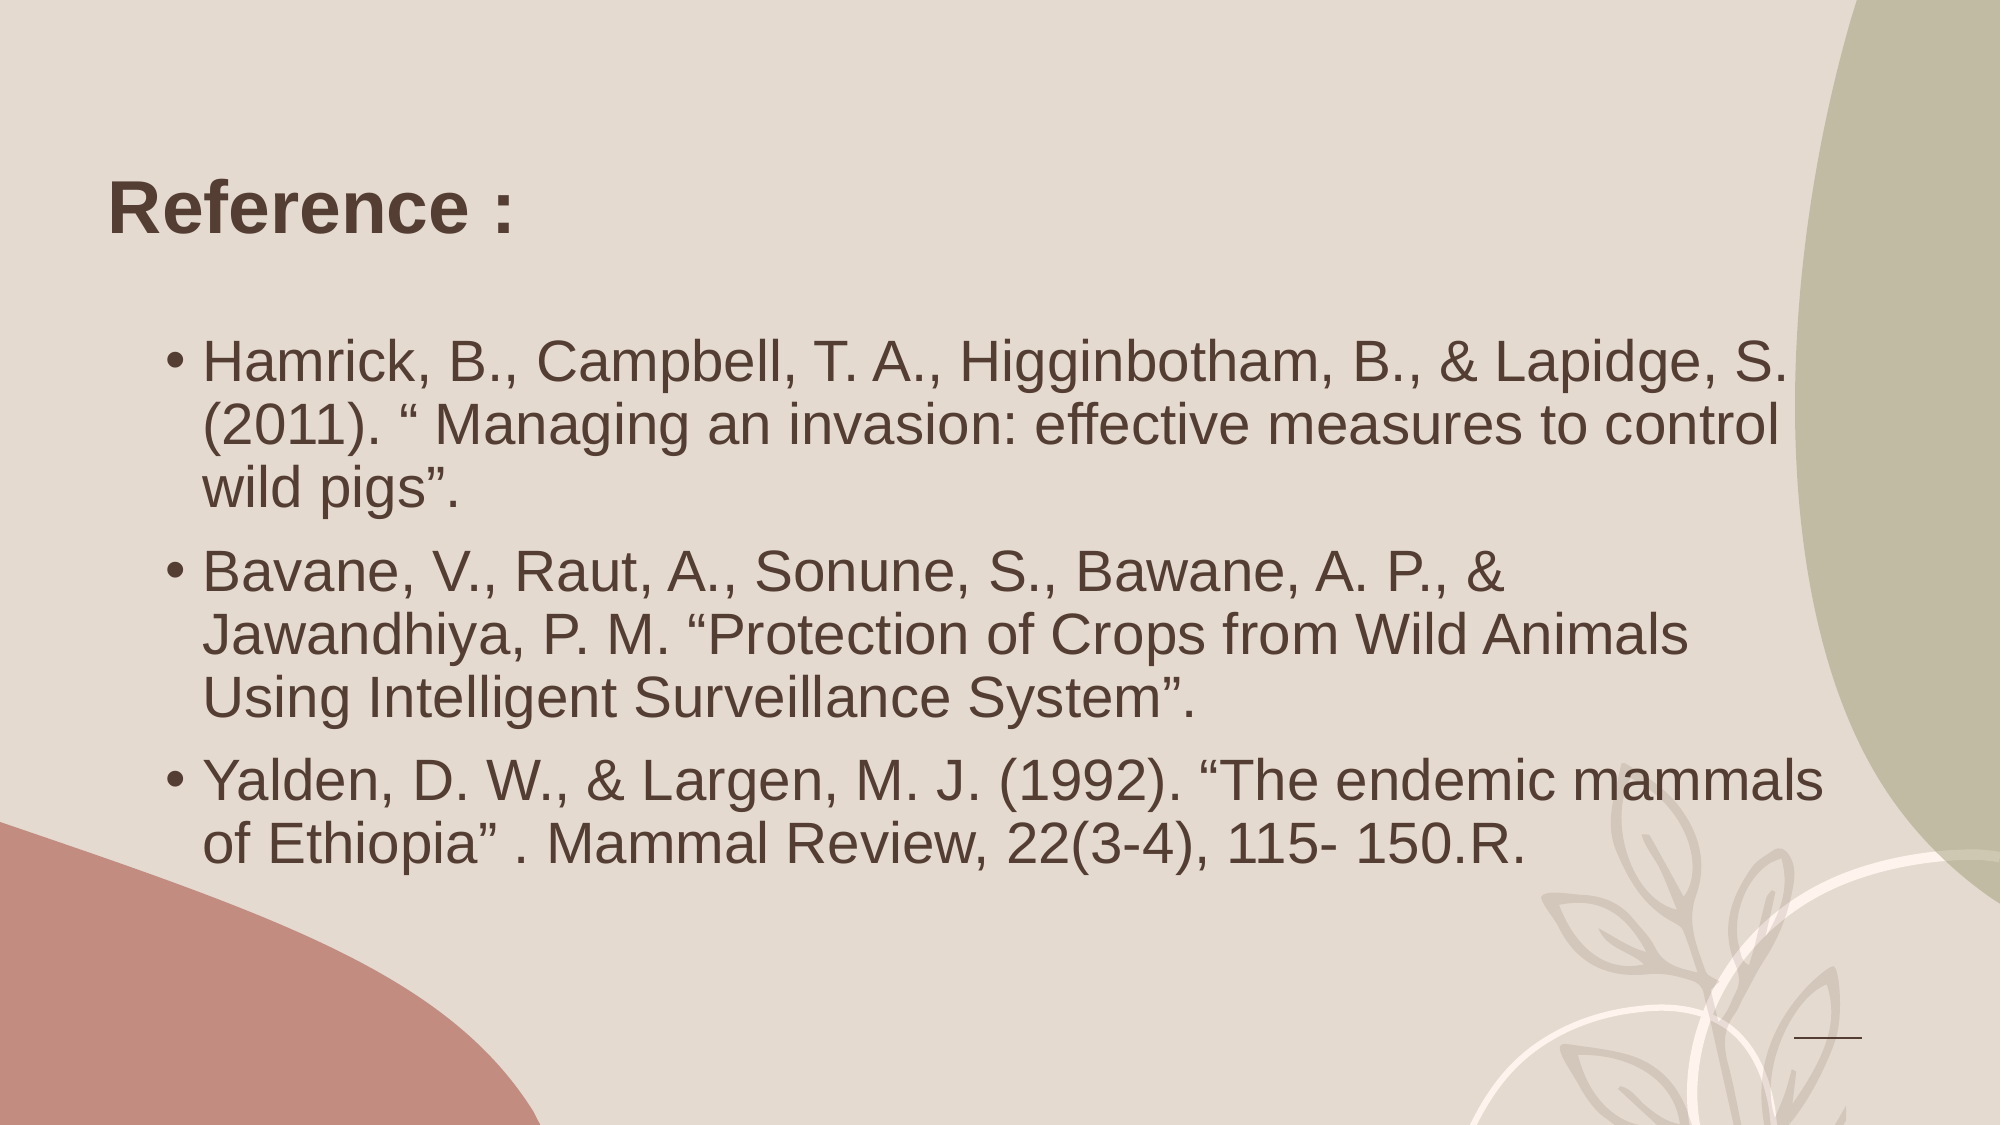

# Reference :
Hamrick, B., Campbell, T. A., Higginbotham, B., & Lapidge, S. (2011). “ Managing an invasion: effective measures to control wild pigs”.
Bavane, V., Raut, A., Sonune, S., Bawane, A. P., & Jawandhiya, P. M. “Protection of Crops from Wild Animals Using Intelligent Surveillance System”.
Yalden, D. W., & Largen, M. J. (1992). “The endemic mammals of Ethiopia” . Mammal Review, 22(3‐4), 115- 150.R.